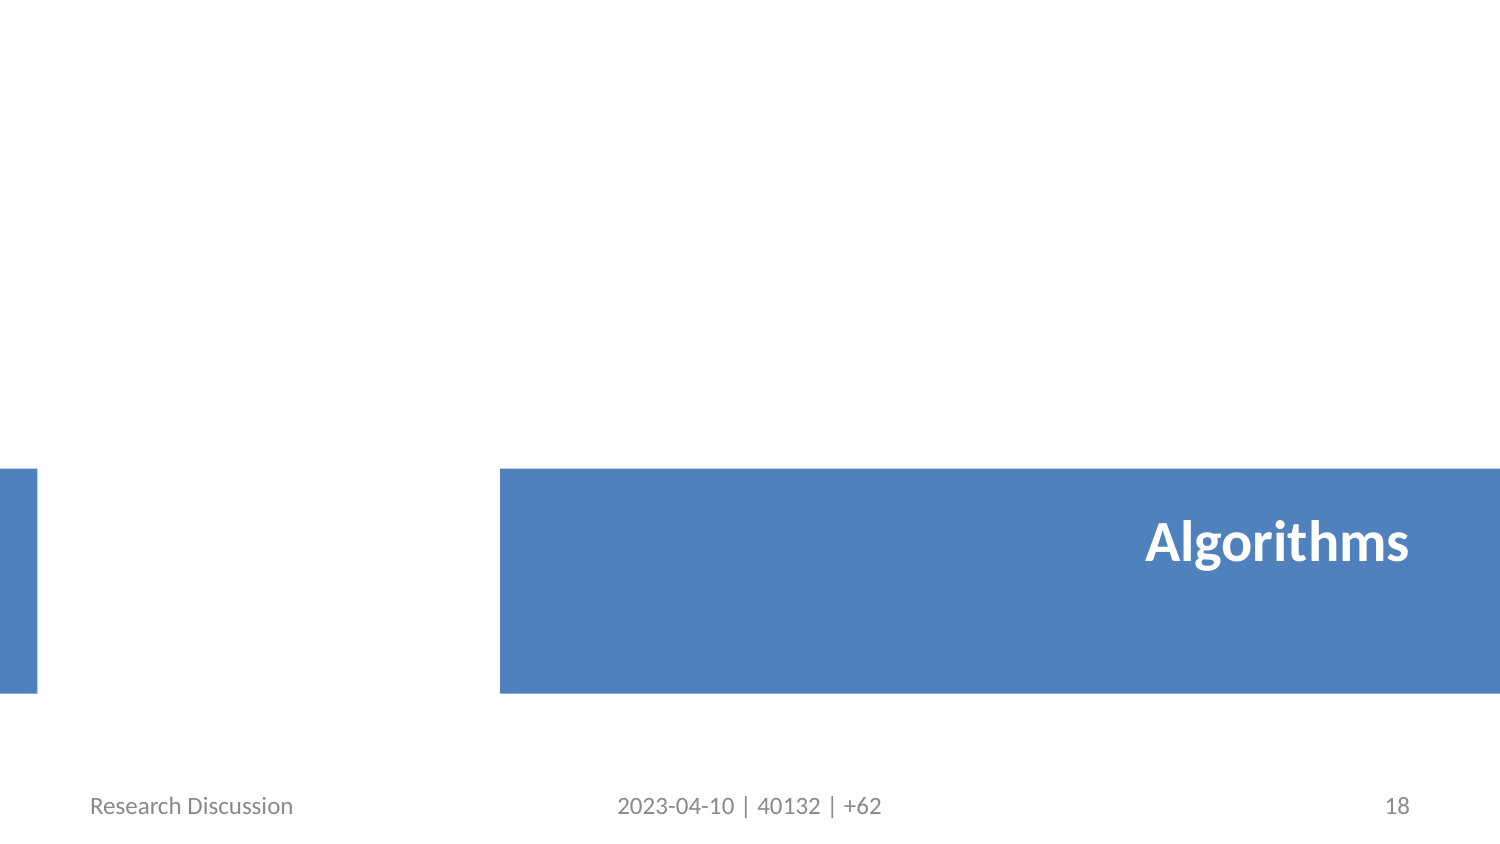

Algorithms
Research Discussion
2023-04-10 | 40132 | +62
18